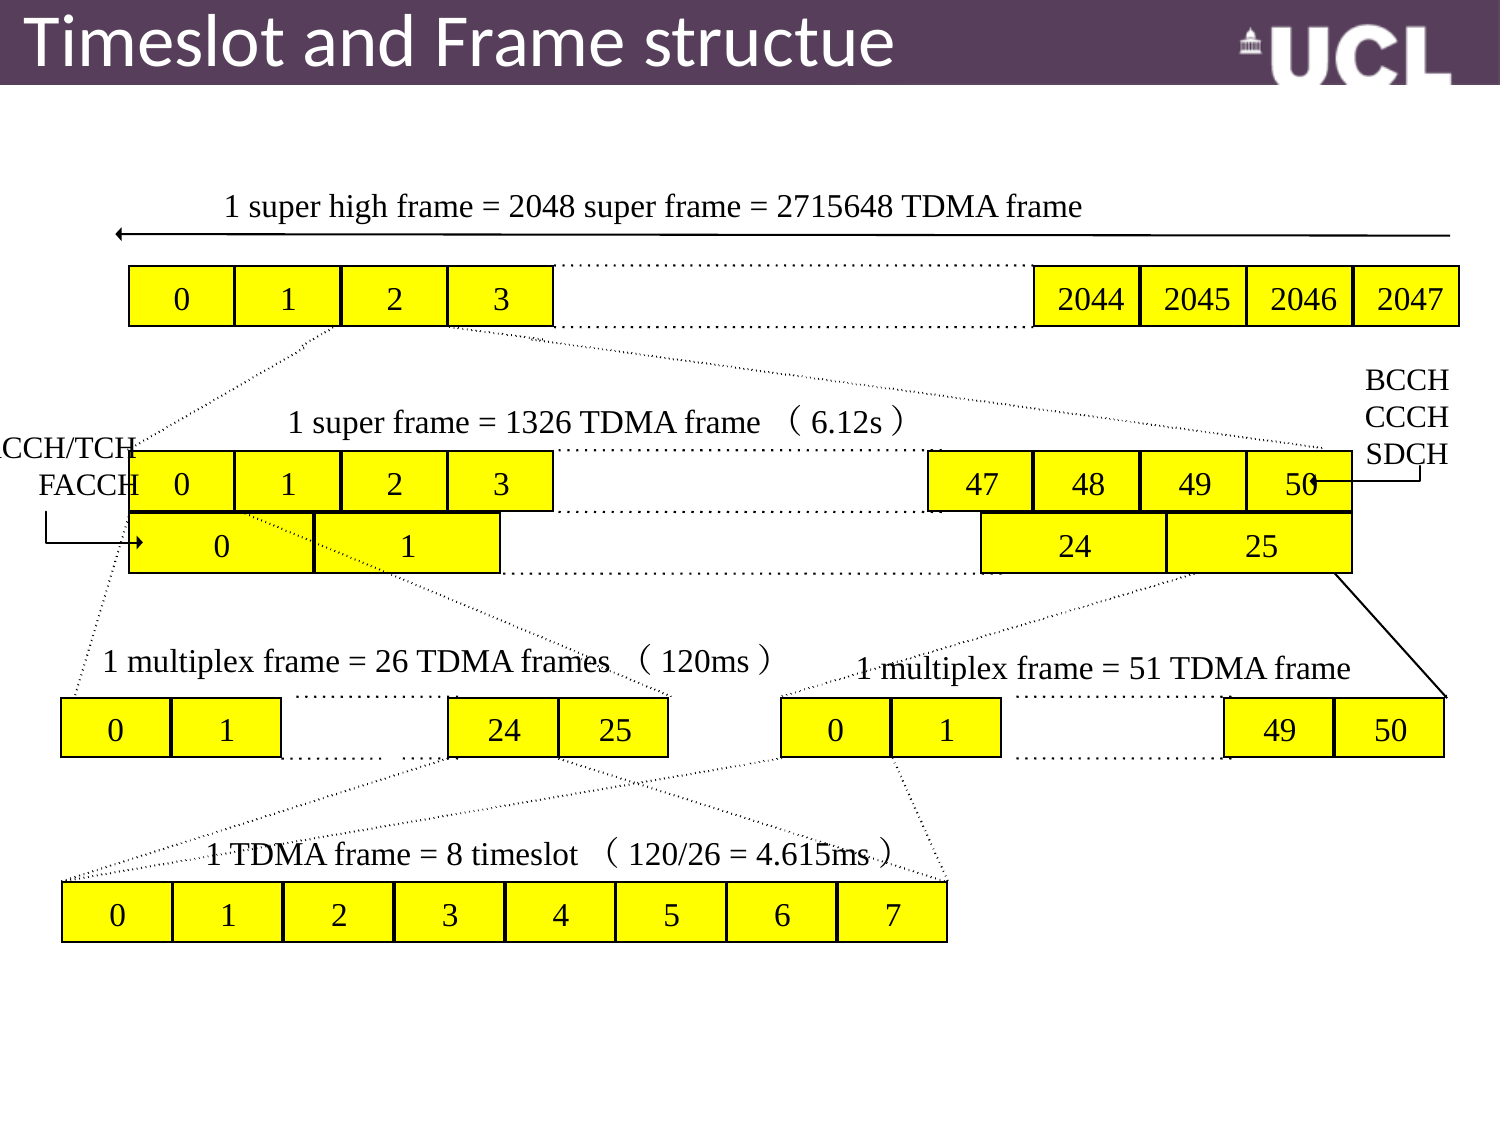

Timeslot and Frame structue
1 super high frame = 2048 super frame = 2715648 TDMA frame

0
1
2
3
2044
2045
2046
2047

0
1
2
3
47
48
49
50

0
1
24
25

BCCH
CCCH
1 super frame = 1326 TDMA frame（6.12s）
SACCH/TCH
SDCH

FACCH

1 multiplex frame = 26 TDMA frames（120ms）

1 multiplex frame = 51 TDMA frame

0
1
24
25
0
1
49
50

1 TDMA frame = 8 timeslot（120/26 = 4.615ms）

0
1
2
3
4
5
6
7